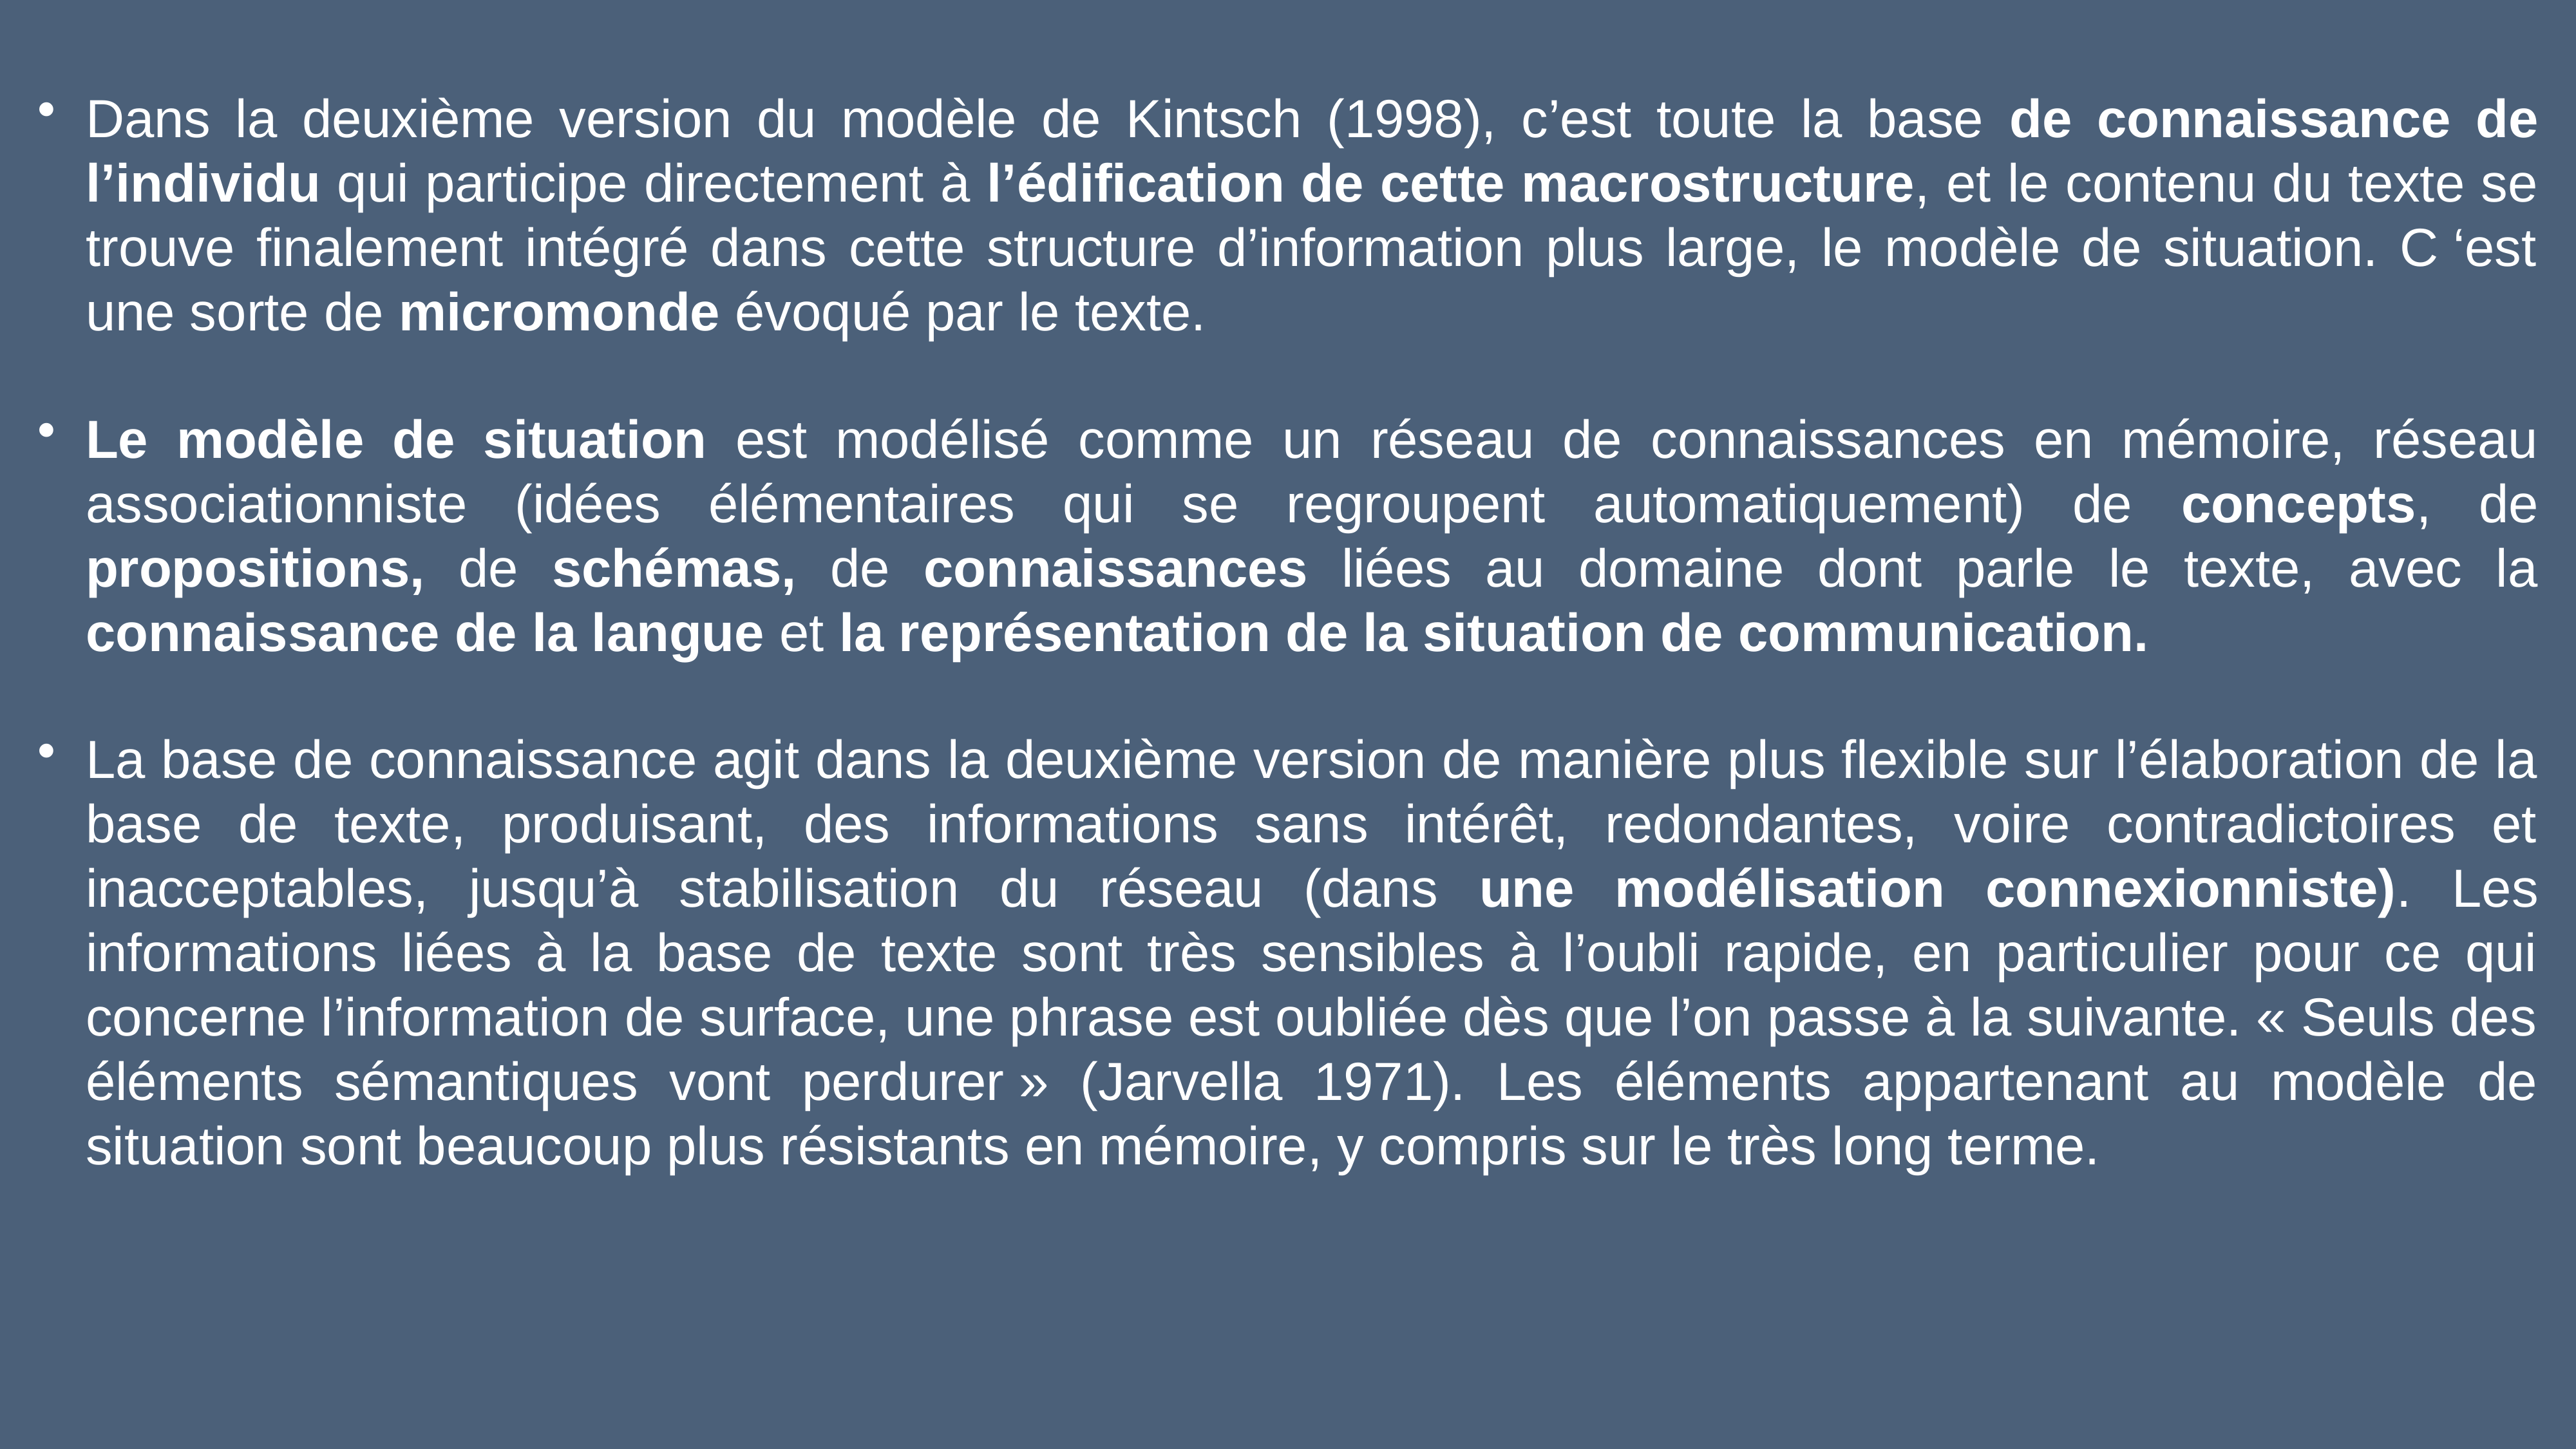

Dans la deuxième version du modèle de Kintsch (1998), c’est toute la base de connaissance de l’individu qui participe directement à l’édification de cette macrostructure, et le contenu du texte se trouve finalement intégré dans cette structure d’information plus large, le modèle de situation. C ‘est une sorte de micromonde évoqué par le texte.
Le modèle de situation est modélisé comme un réseau de connaissances en mémoire, réseau associationniste (idées élémentaires qui se regroupent automatiquement) de concepts, de propositions, de schémas, de connaissances liées au domaine dont parle le texte, avec la connaissance de la langue et la représentation de la situation de communication.
La base de connaissance agit dans la deuxième version de manière plus flexible sur l’élaboration de la base de texte, produisant, des informations sans intérêt, redondantes, voire contradictoires et inacceptables, jusqu’à stabilisation du réseau (dans une modélisation connexionniste). Les informations liées à la base de texte sont très sensibles à l’oubli rapide, en particulier pour ce qui concerne l’information de surface, une phrase est oubliée dès que l’on passe à la suivante. « Seuls des éléments sémantiques vont perdurer » (Jarvella 1971). Les éléments appartenant au modèle de situation sont beaucoup plus résistants en mémoire, y compris sur le très long terme.